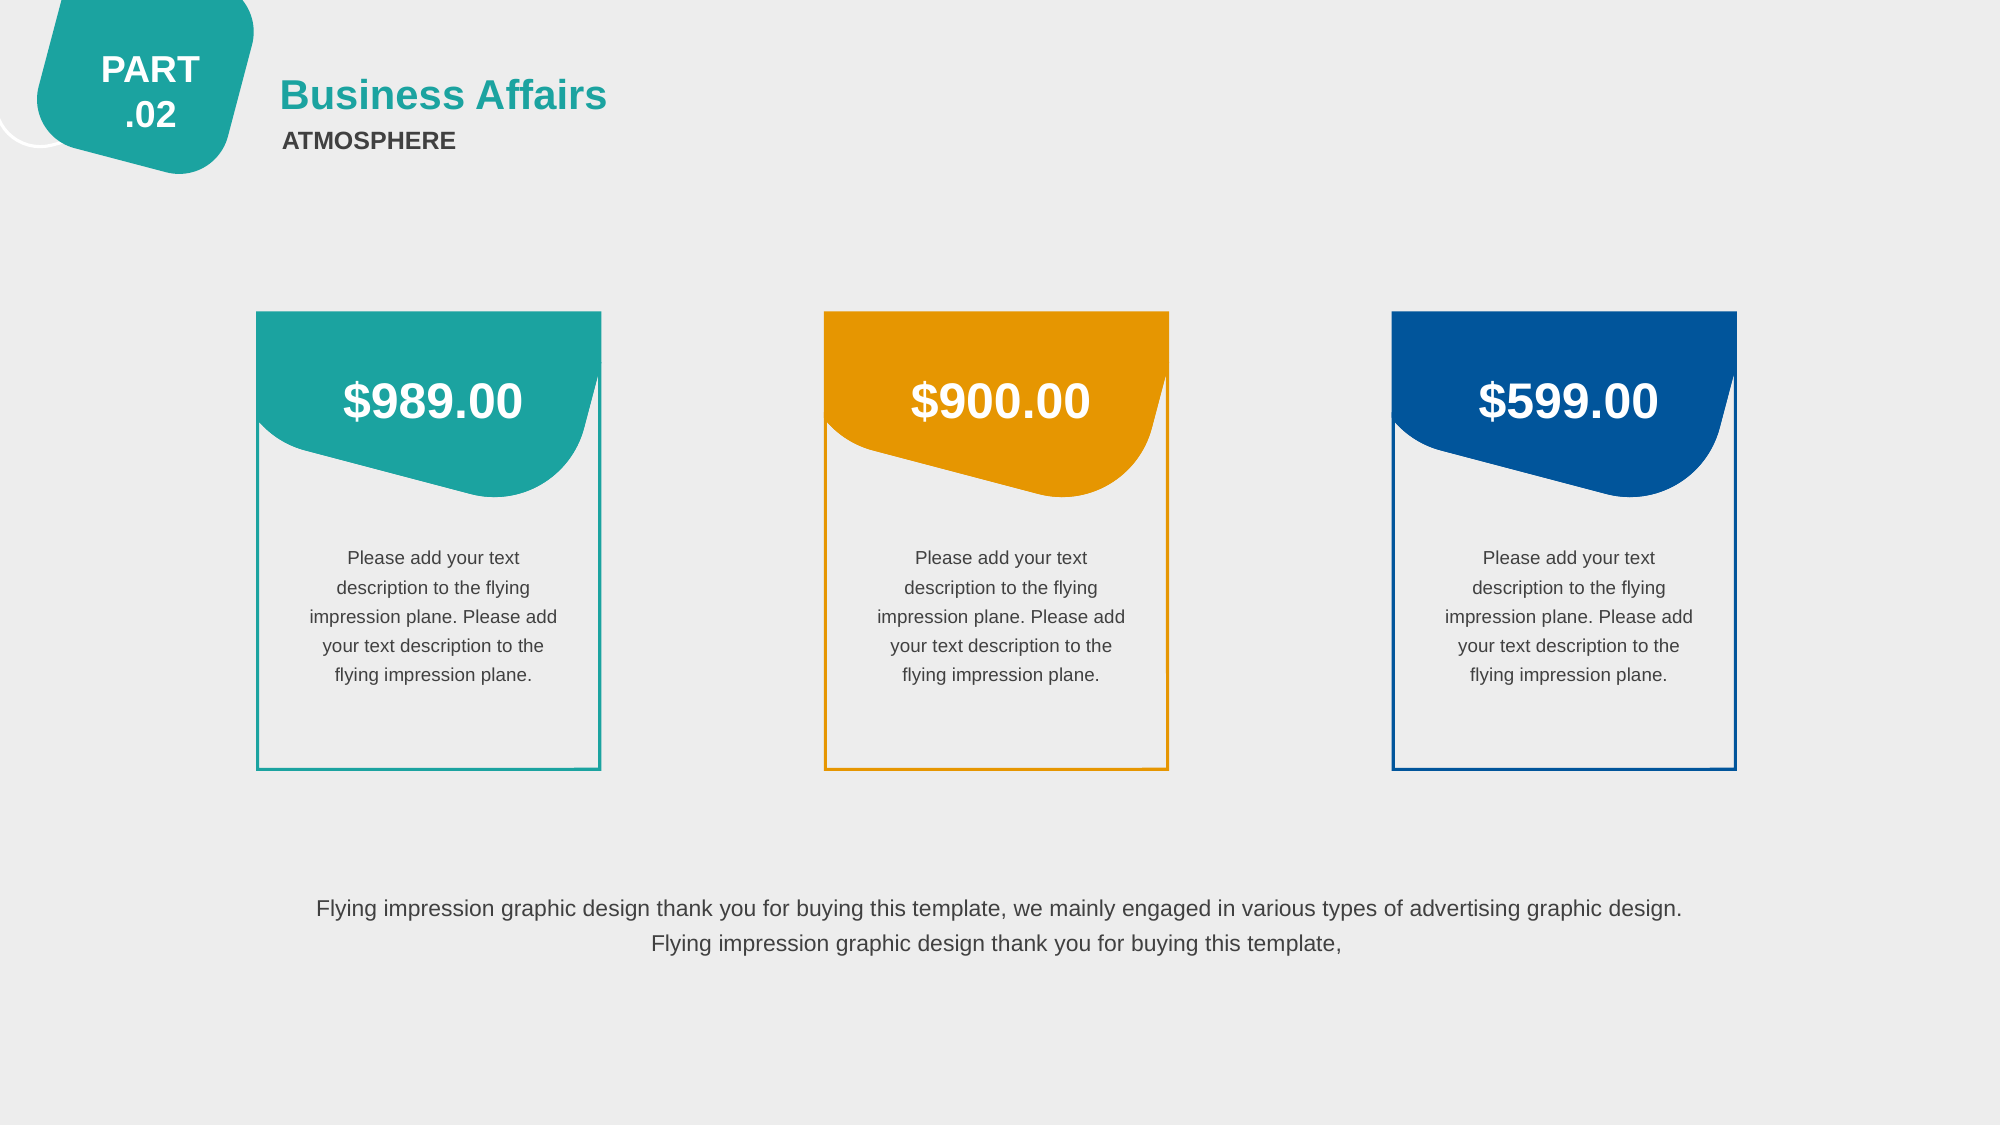

PART
.02
Business Affairs
ATMOSPHERE

$989.00
$900.00
$599.00
Please add your text description to the flying impression plane. Please add your text description to the flying impression plane.
Please add your text description to the flying impression plane. Please add your text description to the flying impression plane.
Please add your text description to the flying impression plane. Please add your text description to the flying impression plane.
Flying impression graphic design thank you for buying this template, we mainly engaged in various types of advertising graphic design. Flying impression graphic design thank you for buying this template,